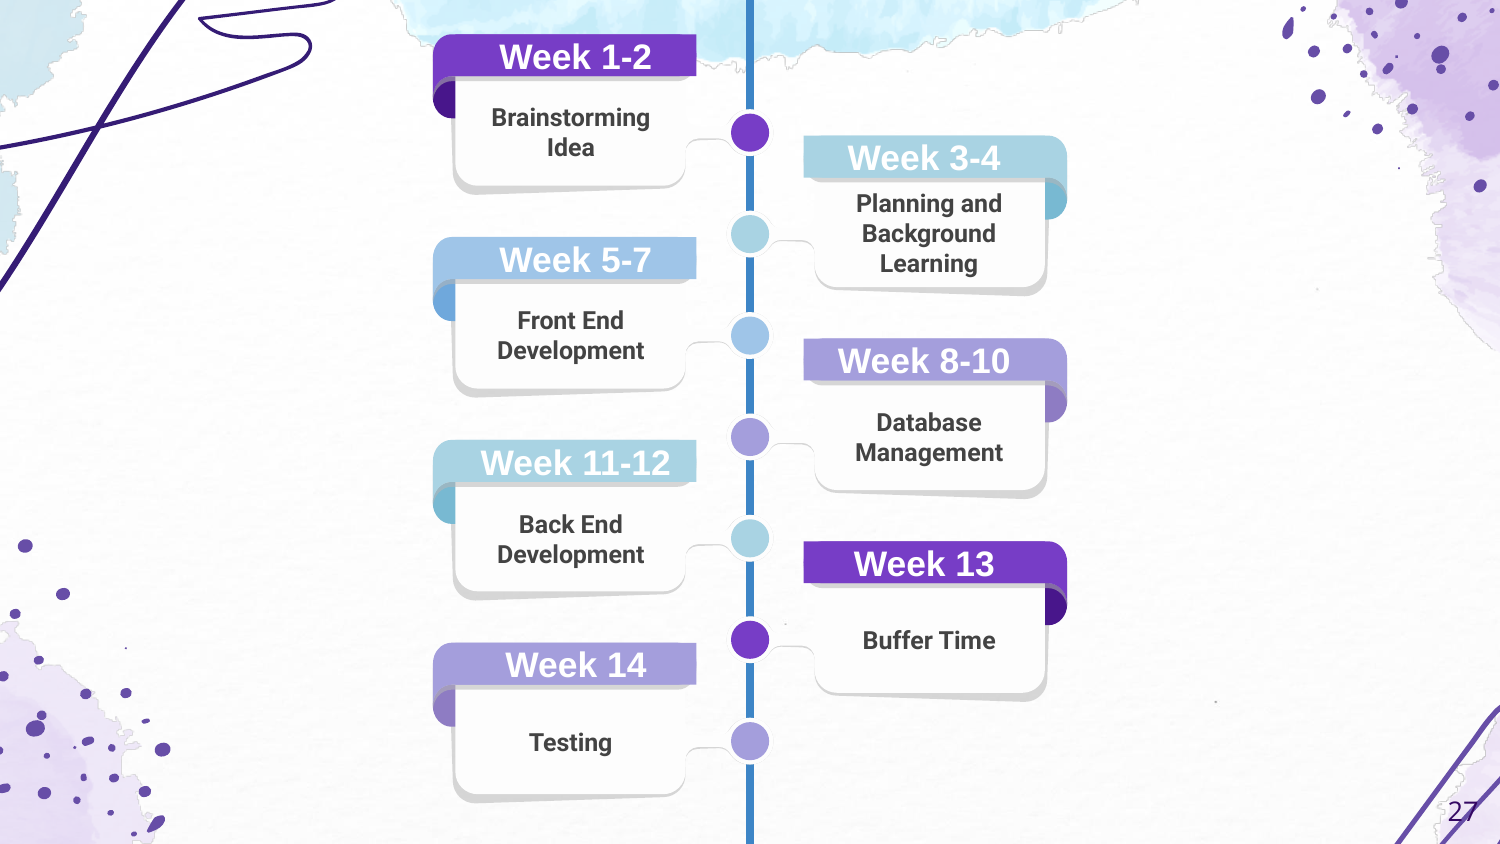

Week 1-2

Brainstorming
Idea

Week 3-4

Planning and Background Learning

Week 5-7

Front End Development

Week 8-10

Database Management

Week 11-12

Back End Development

Week 13

Buffer Time

Week 14

Testing

27